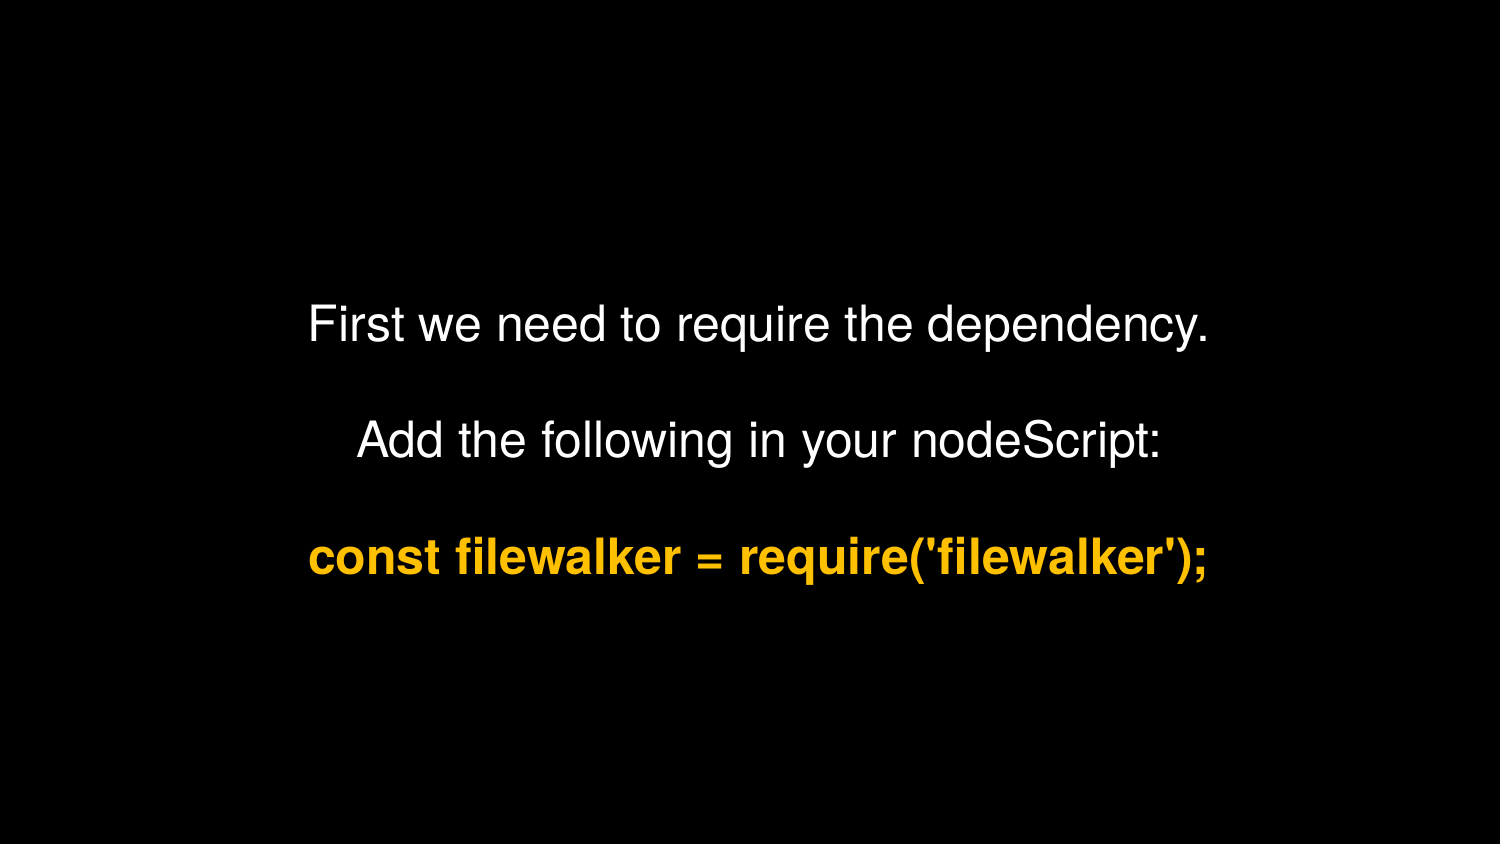

#
First we need to require the dependency.
Add the following in your nodeScript:
const filewalker = require('filewalker');